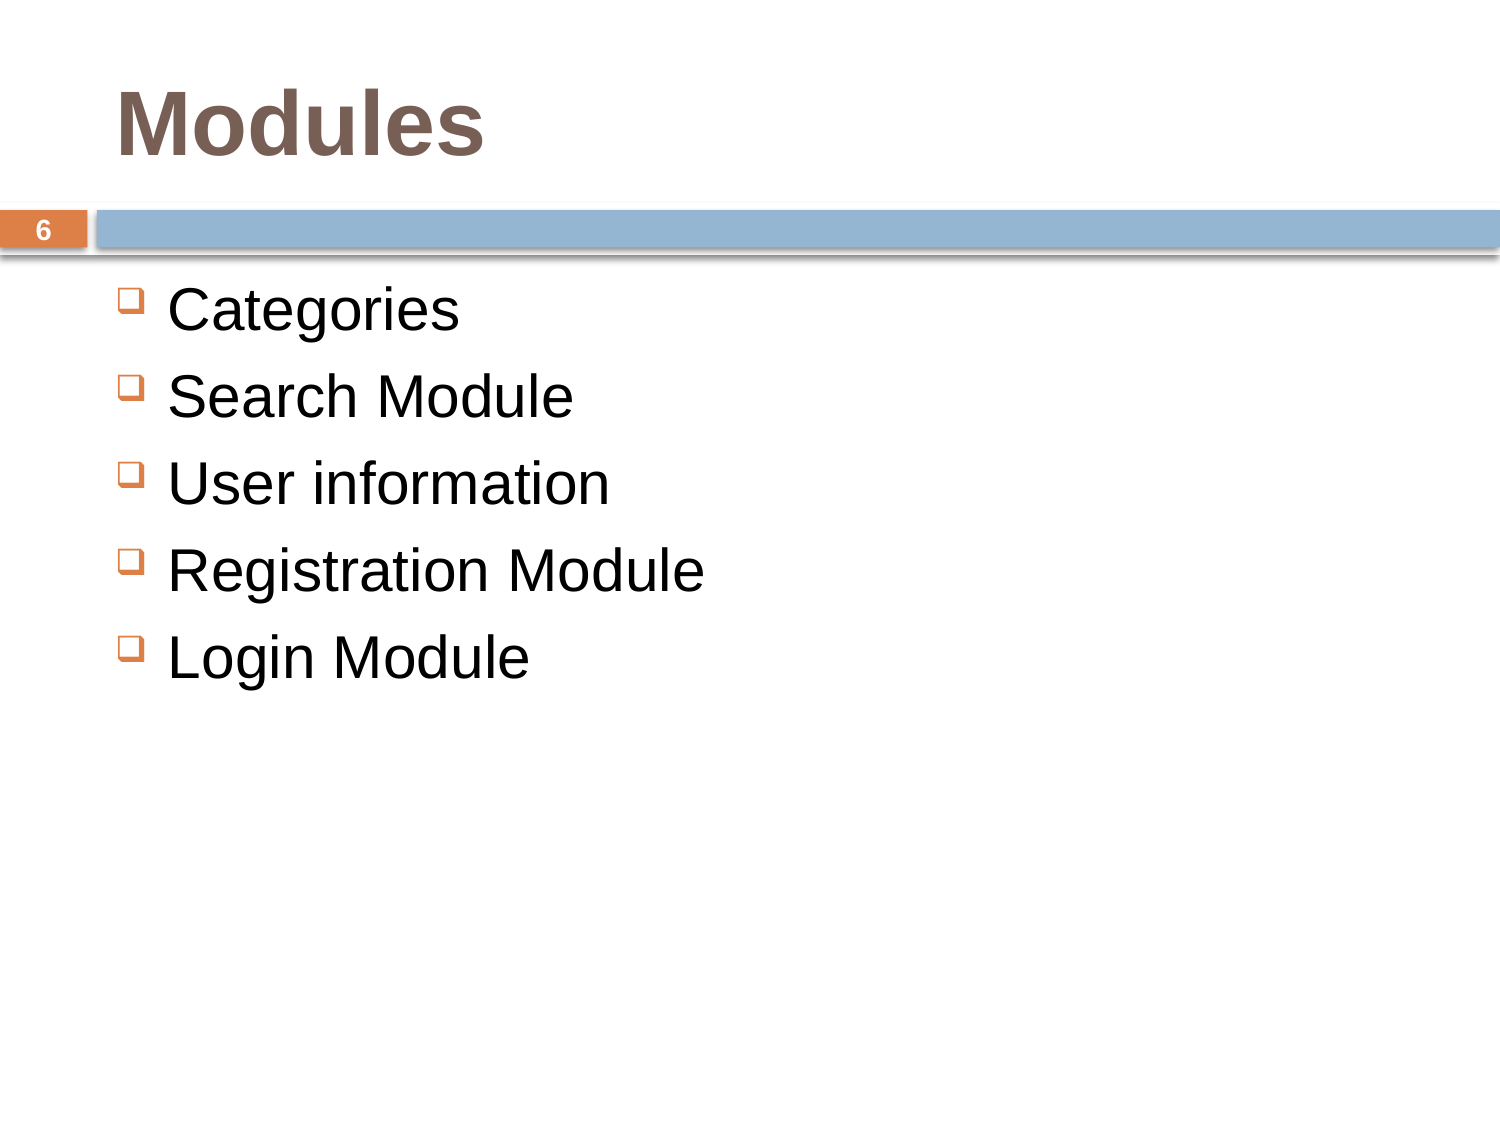

# Modules
6
Categories
Search Module
User information
Registration Module
Login Module